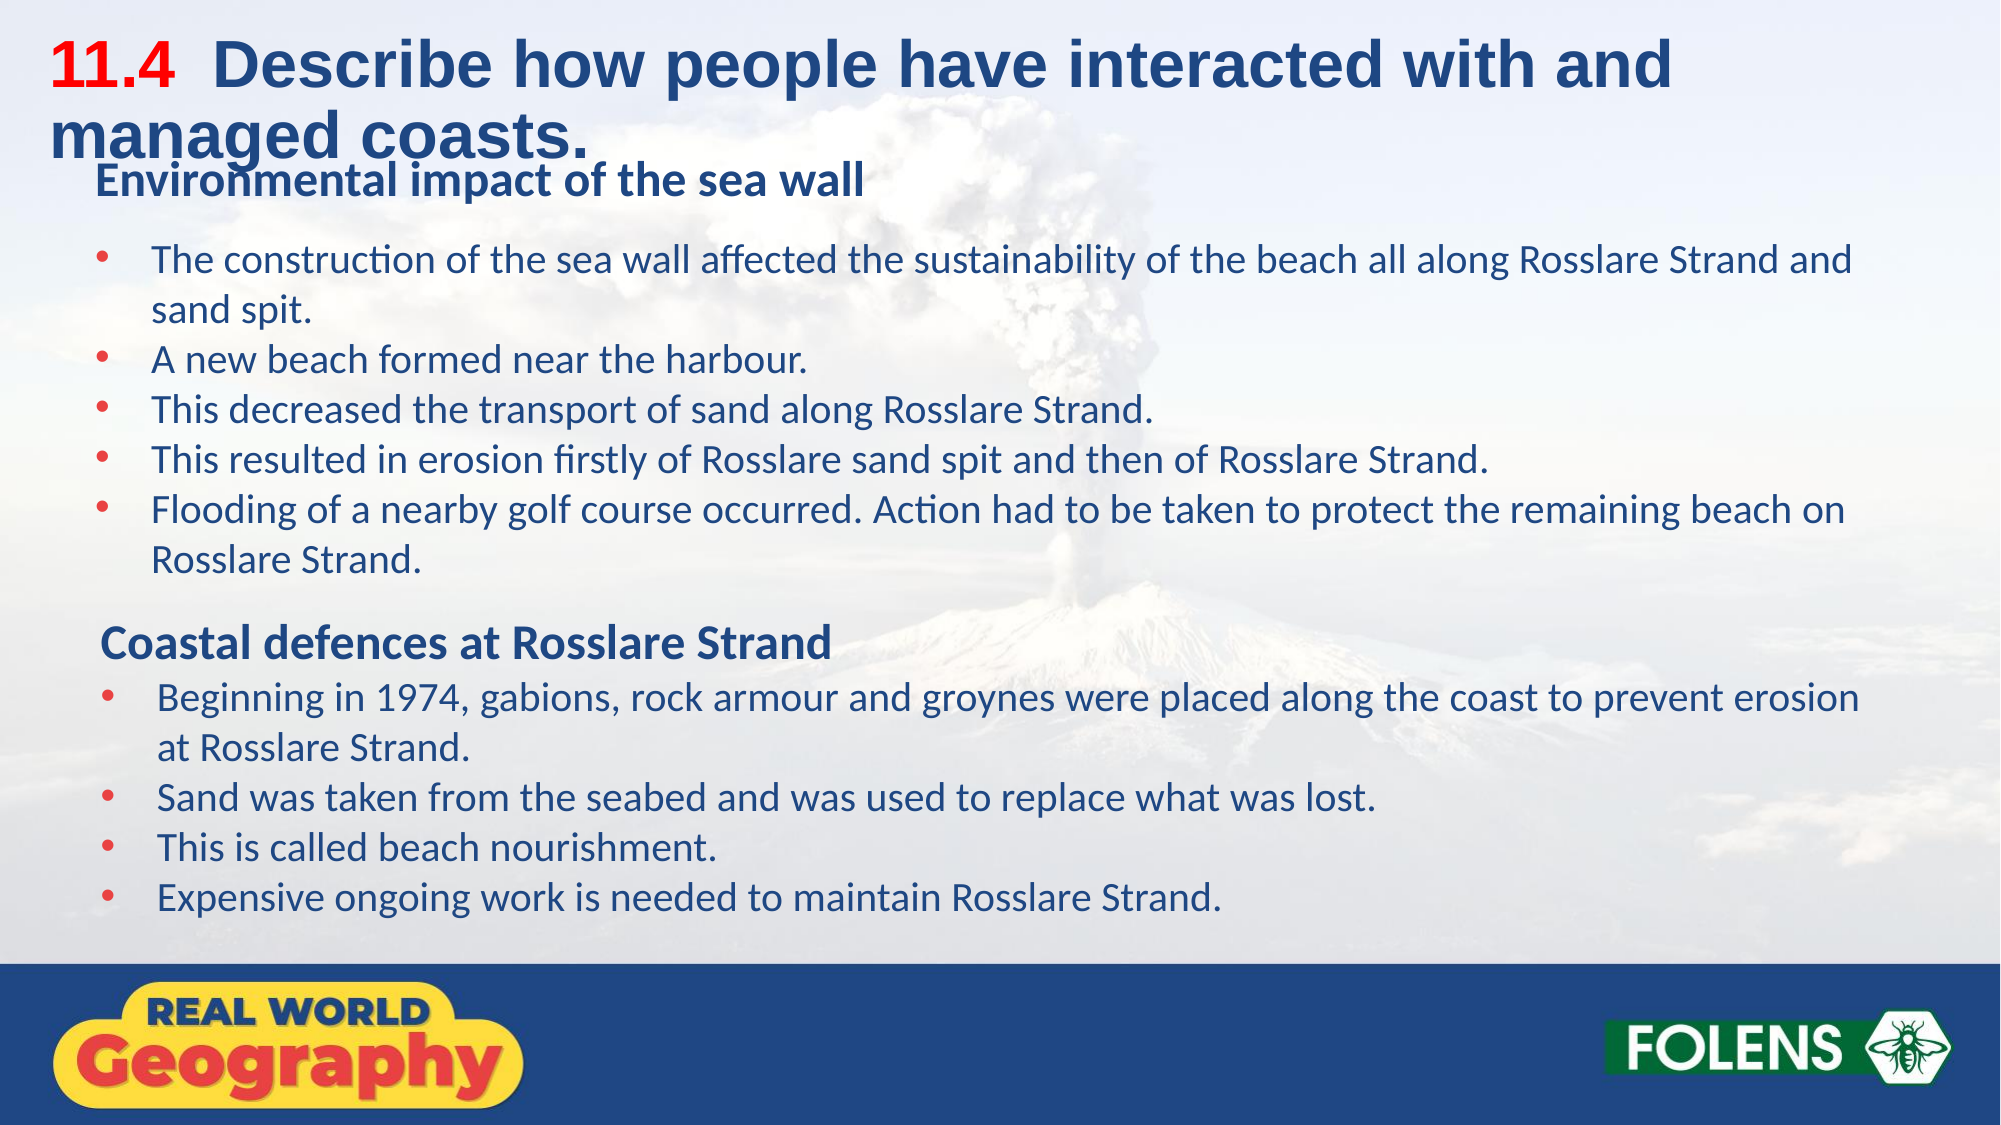

11.4  Describe how people have interacted with and managed coasts.
Environmental impact of the sea wall

The construction of the sea wall affected the sustainability of the beach all along Rosslare Strand and sand spit.
A new beach formed near the harbour.
This decreased the transport of sand along Rosslare Strand.
This resulted in erosion firstly of Rosslare sand spit and then of Rosslare Strand.
Flooding of a nearby golf course occurred. Action had to be taken to protect the remaining beach on Rosslare Strand.
Coastal defences at Rosslare Strand
Beginning in 1974, gabions, rock armour and groynes were placed along the coast to prevent erosion at Rosslare Strand.
Sand was taken from the seabed and was used to replace what was lost.
This is called beach nourishment.
Expensive ongoing work is needed to maintain Rosslare Strand.